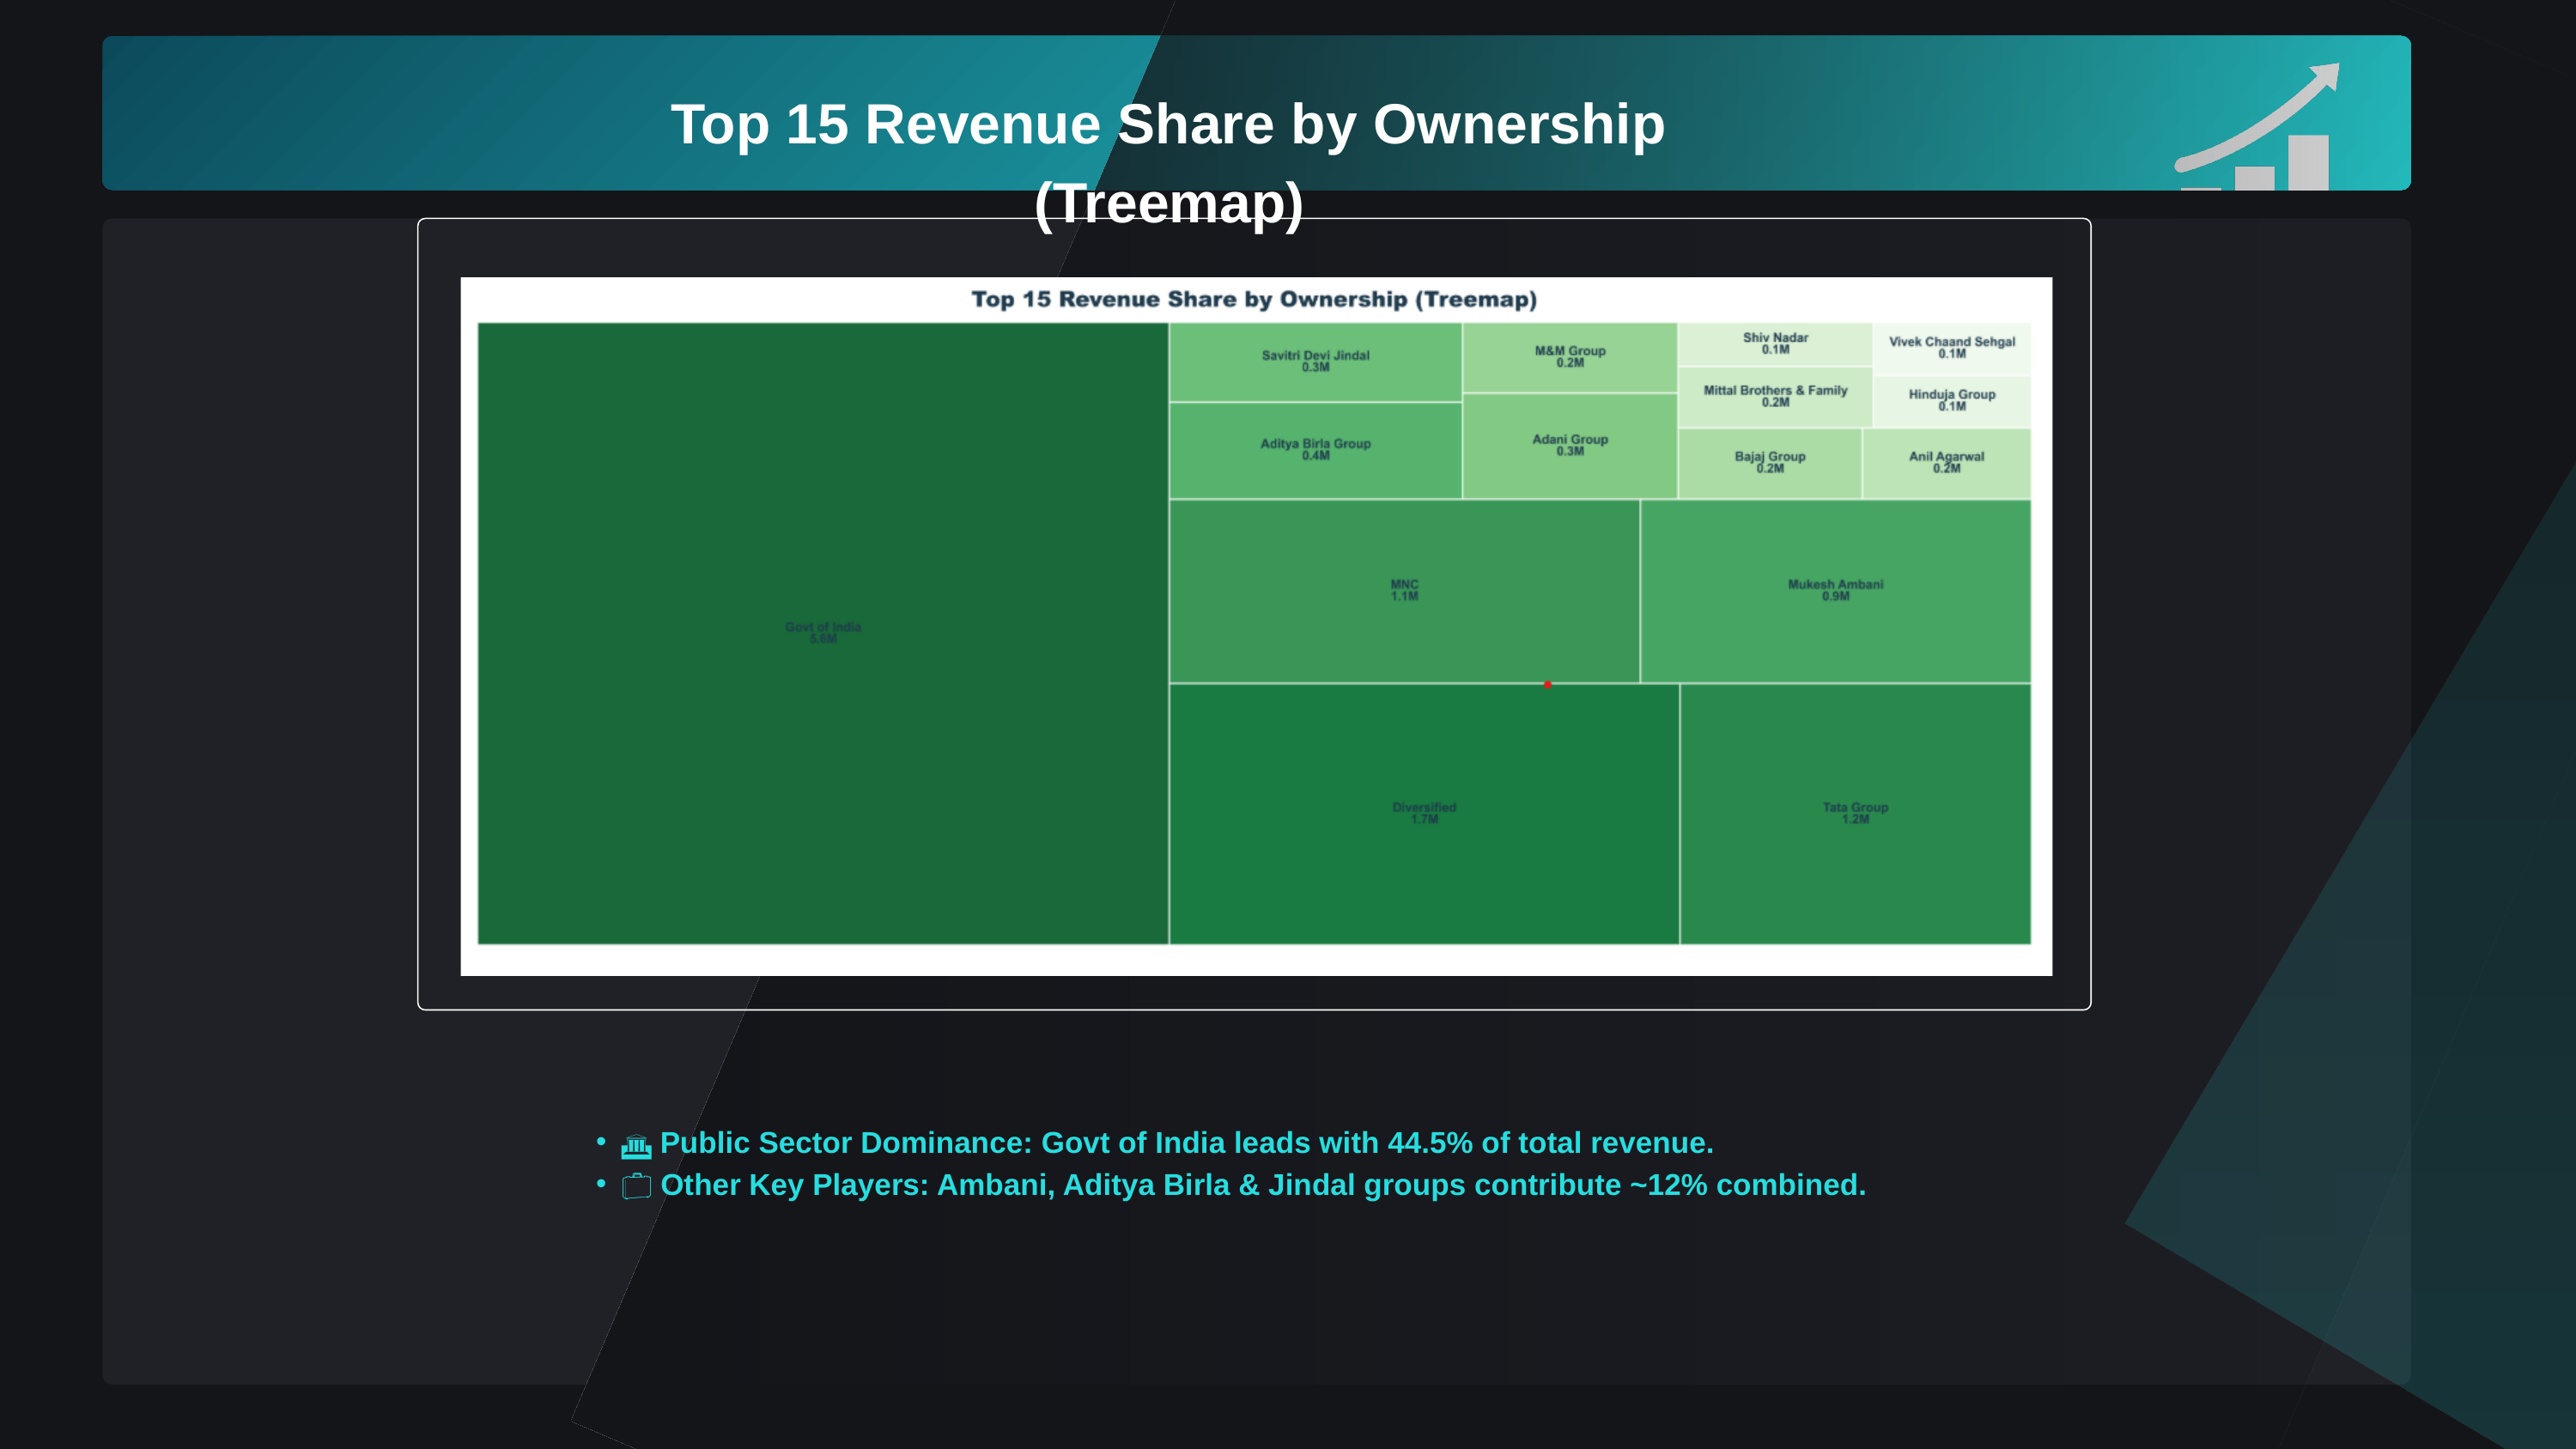

Top 15 Revenue Share by Ownership (Treemap)

🏛️ Public Sector Dominance: Govt of India leads with 44.5% of total revenue.
💼 Other Key Players: Ambani, Aditya Birla & Jindal groups contribute ~12% combined.